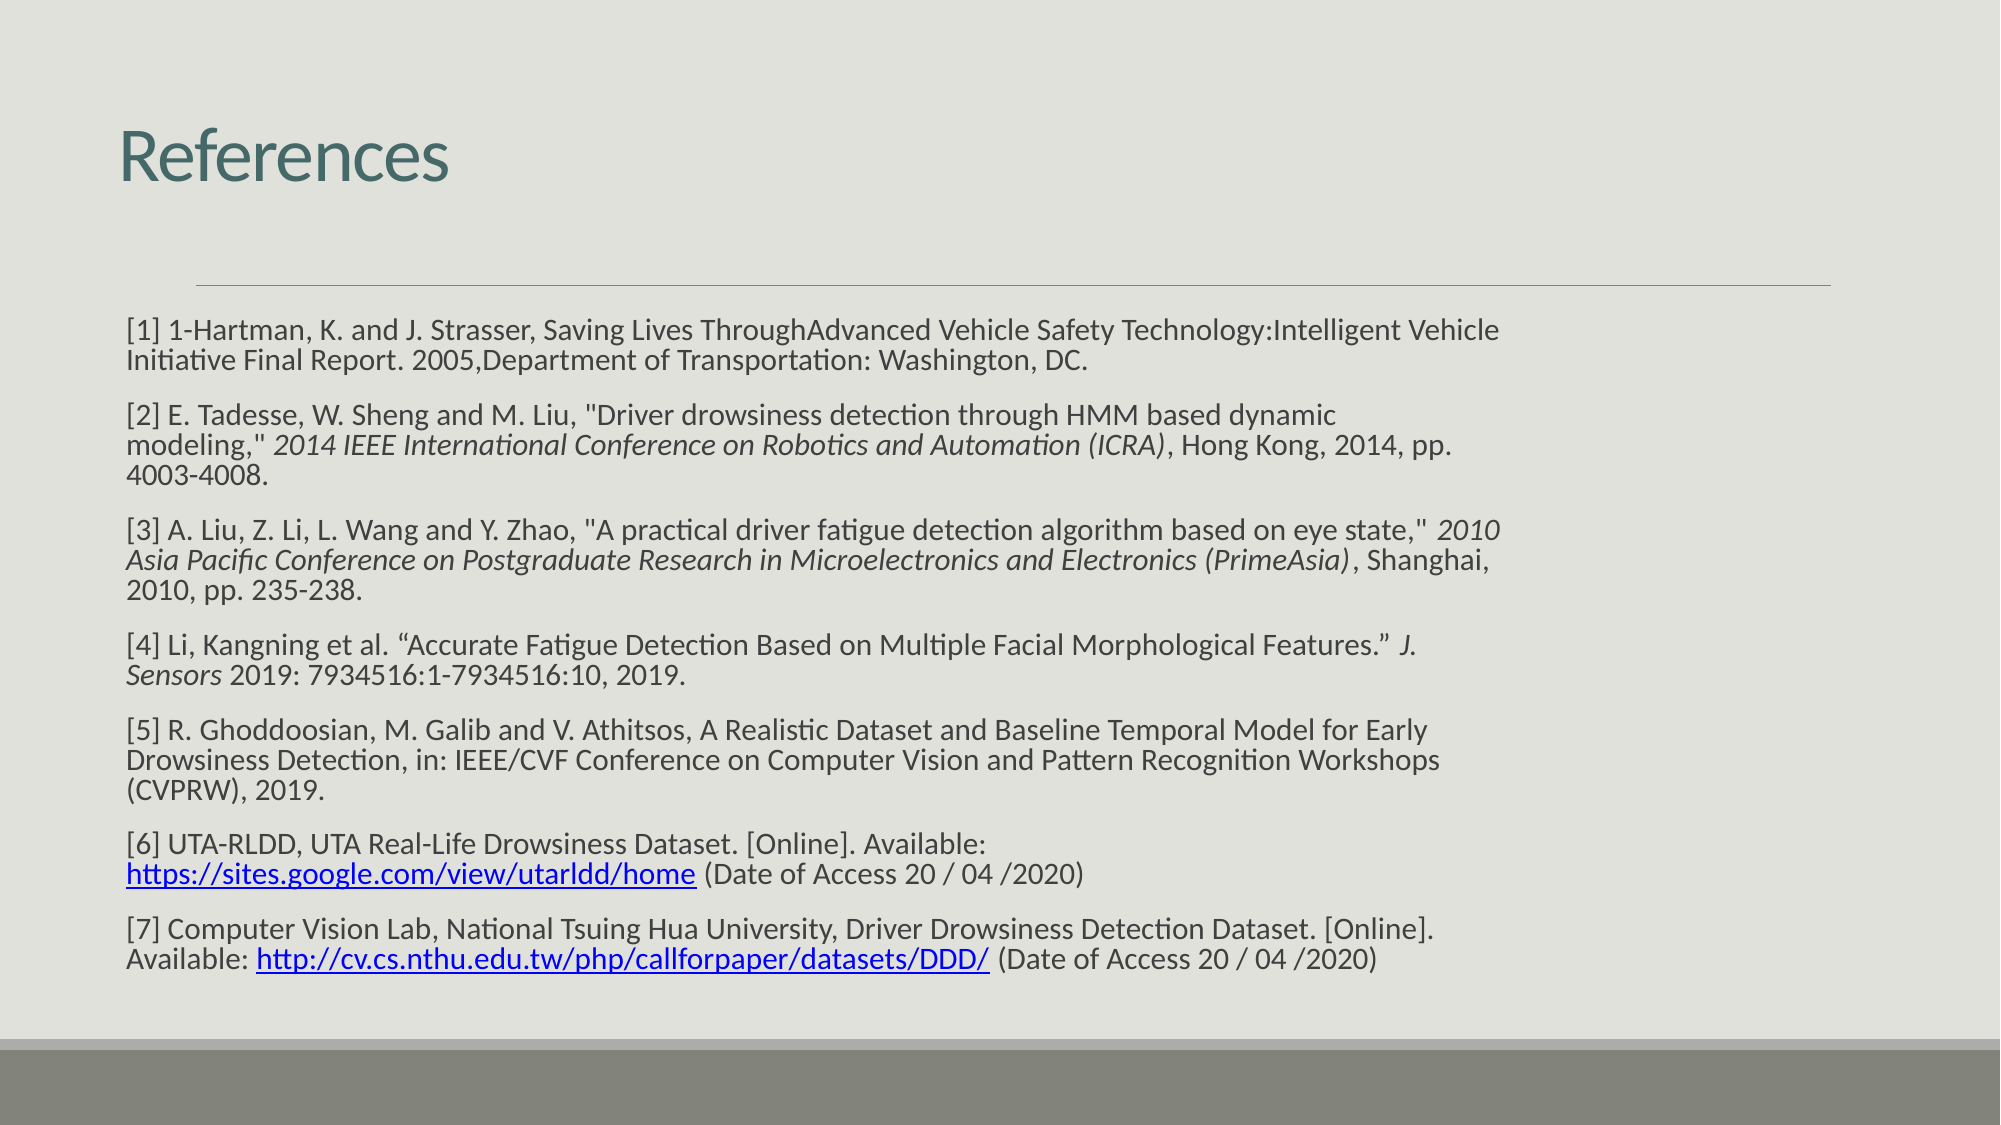

# References
[1] 1-Hartman, K. and J. Strasser, Saving Lives ThroughAdvanced Vehicle Safety Technology:Intelligent Vehicle Initiative Final Report. 2005,Department of Transportation: Washington, DC.
[2] E. Tadesse, W. Sheng and M. Liu, "Driver drowsiness detection through HMM based dynamic modeling," 2014 IEEE International Conference on Robotics and Automation (ICRA), Hong Kong, 2014, pp. 4003-4008.
[3] A. Liu, Z. Li, L. Wang and Y. Zhao, "A practical driver fatigue detection algorithm based on eye state," 2010 Asia Pacific Conference on Postgraduate Research in Microelectronics and Electronics (PrimeAsia), Shanghai, 2010, pp. 235-238.
[4] Li, Kangning et al. “Accurate Fatigue Detection Based on Multiple Facial Morphological Features.” J. Sensors 2019: 7934516:1-7934516:10, 2019.
[5] R. Ghoddoosian, M. Galib and V. Athitsos, A Realistic Dataset and Baseline Temporal Model for Early Drowsiness Detection, in: IEEE/CVF Conference on Computer Vision and Pattern Recognition Workshops (CVPRW), 2019.
[6] UTA-RLDD, UTA Real-Life Drowsiness Dataset. [Online]. Available: https://sites.google.com/view/utarldd/home (Date of Access 20 / 04 /2020)
[7] Computer Vision Lab, National Tsuing Hua University, Driver Drowsiness Detection Dataset. [Online]. Available: http://cv.cs.nthu.edu.tw/php/callforpaper/datasets/DDD/ (Date of Access 20 / 04 /2020)